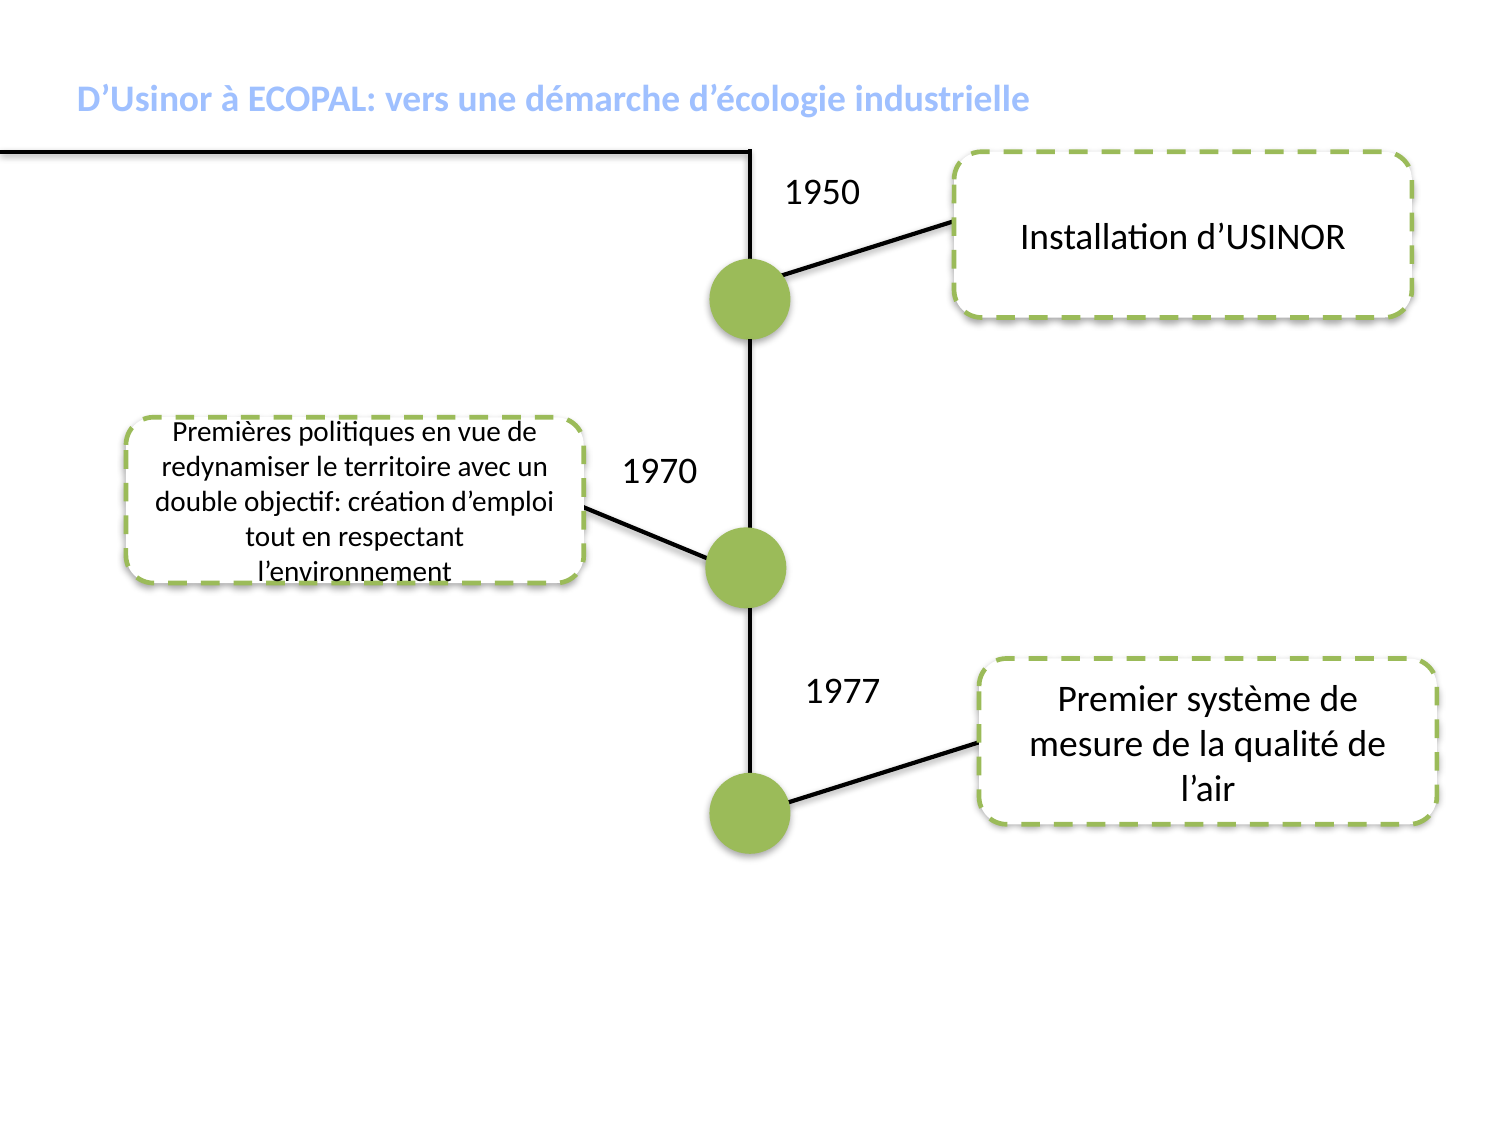

D’Usinor à ECOPAL: vers une démarche d’écologie industrielle
Installation d’USINOR
1950

Premières politiques en vue de redynamiser le territoire avec un double objectif: création d’emploi tout en respectant l’environnement
1970

Premier système de mesure de la qualité de l’air
1977